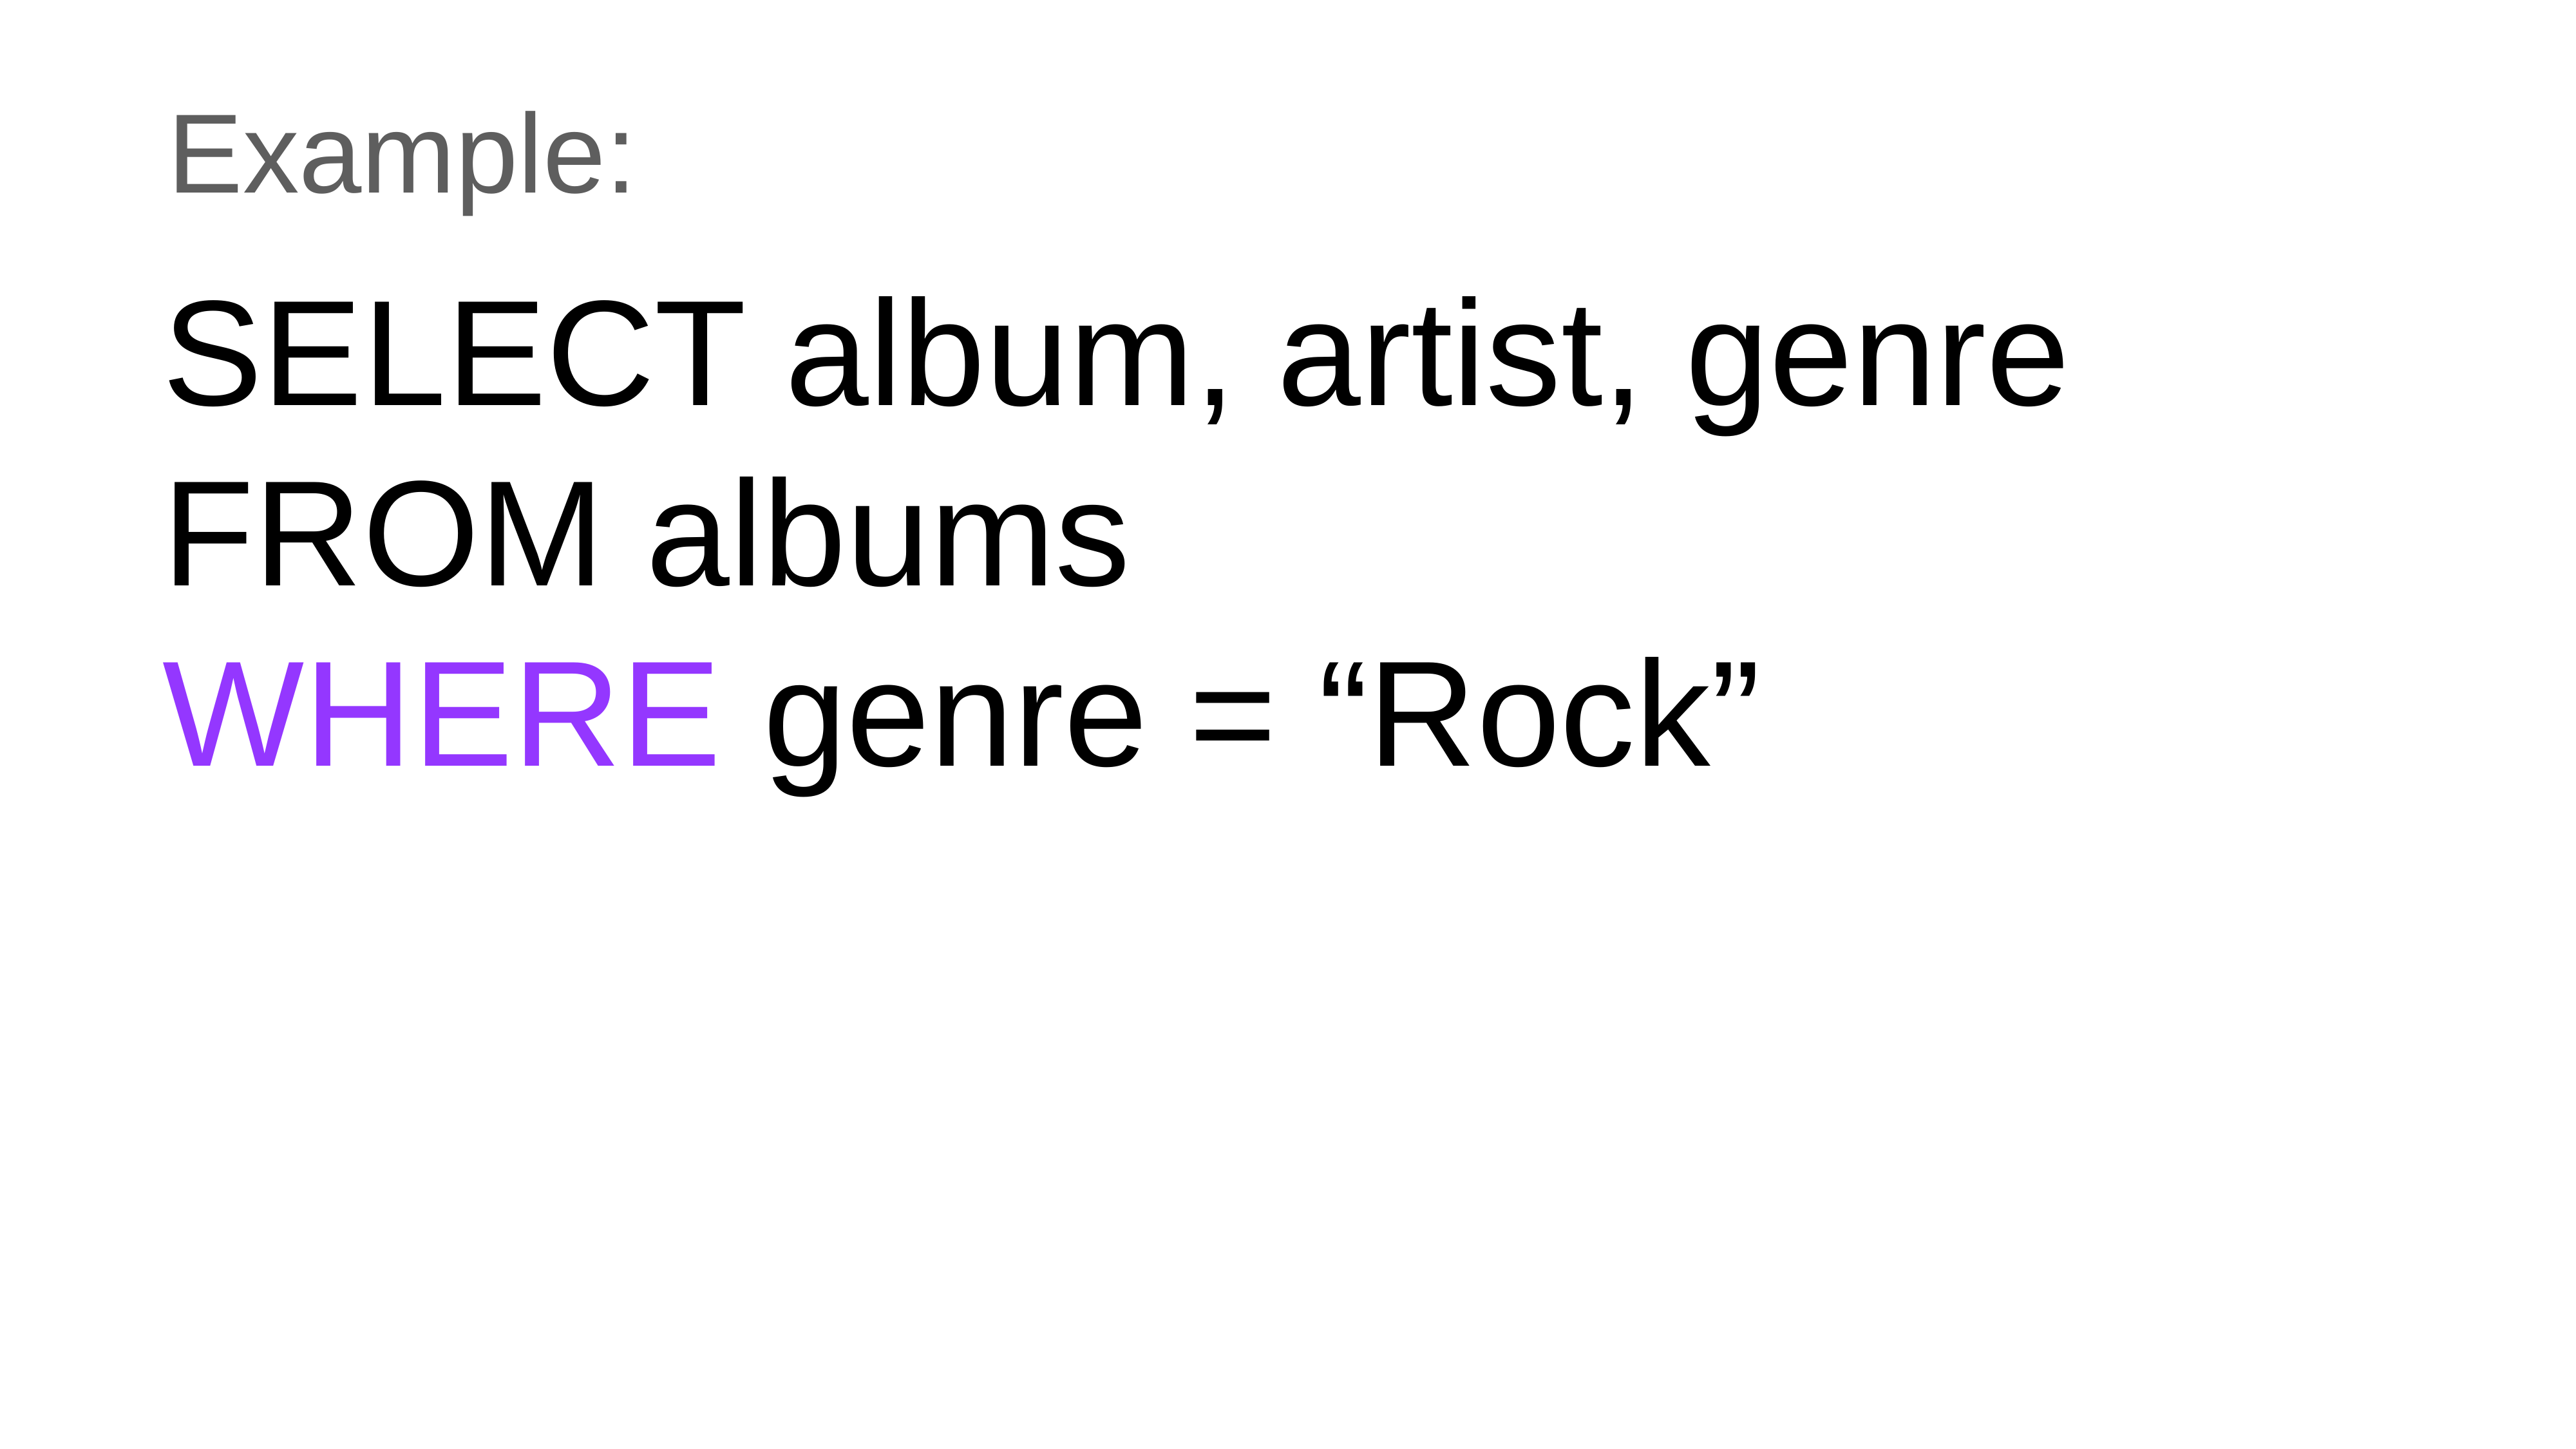

Example:
SELECT album, artist, genre
FROM albums
WHERE genre = “Rock”